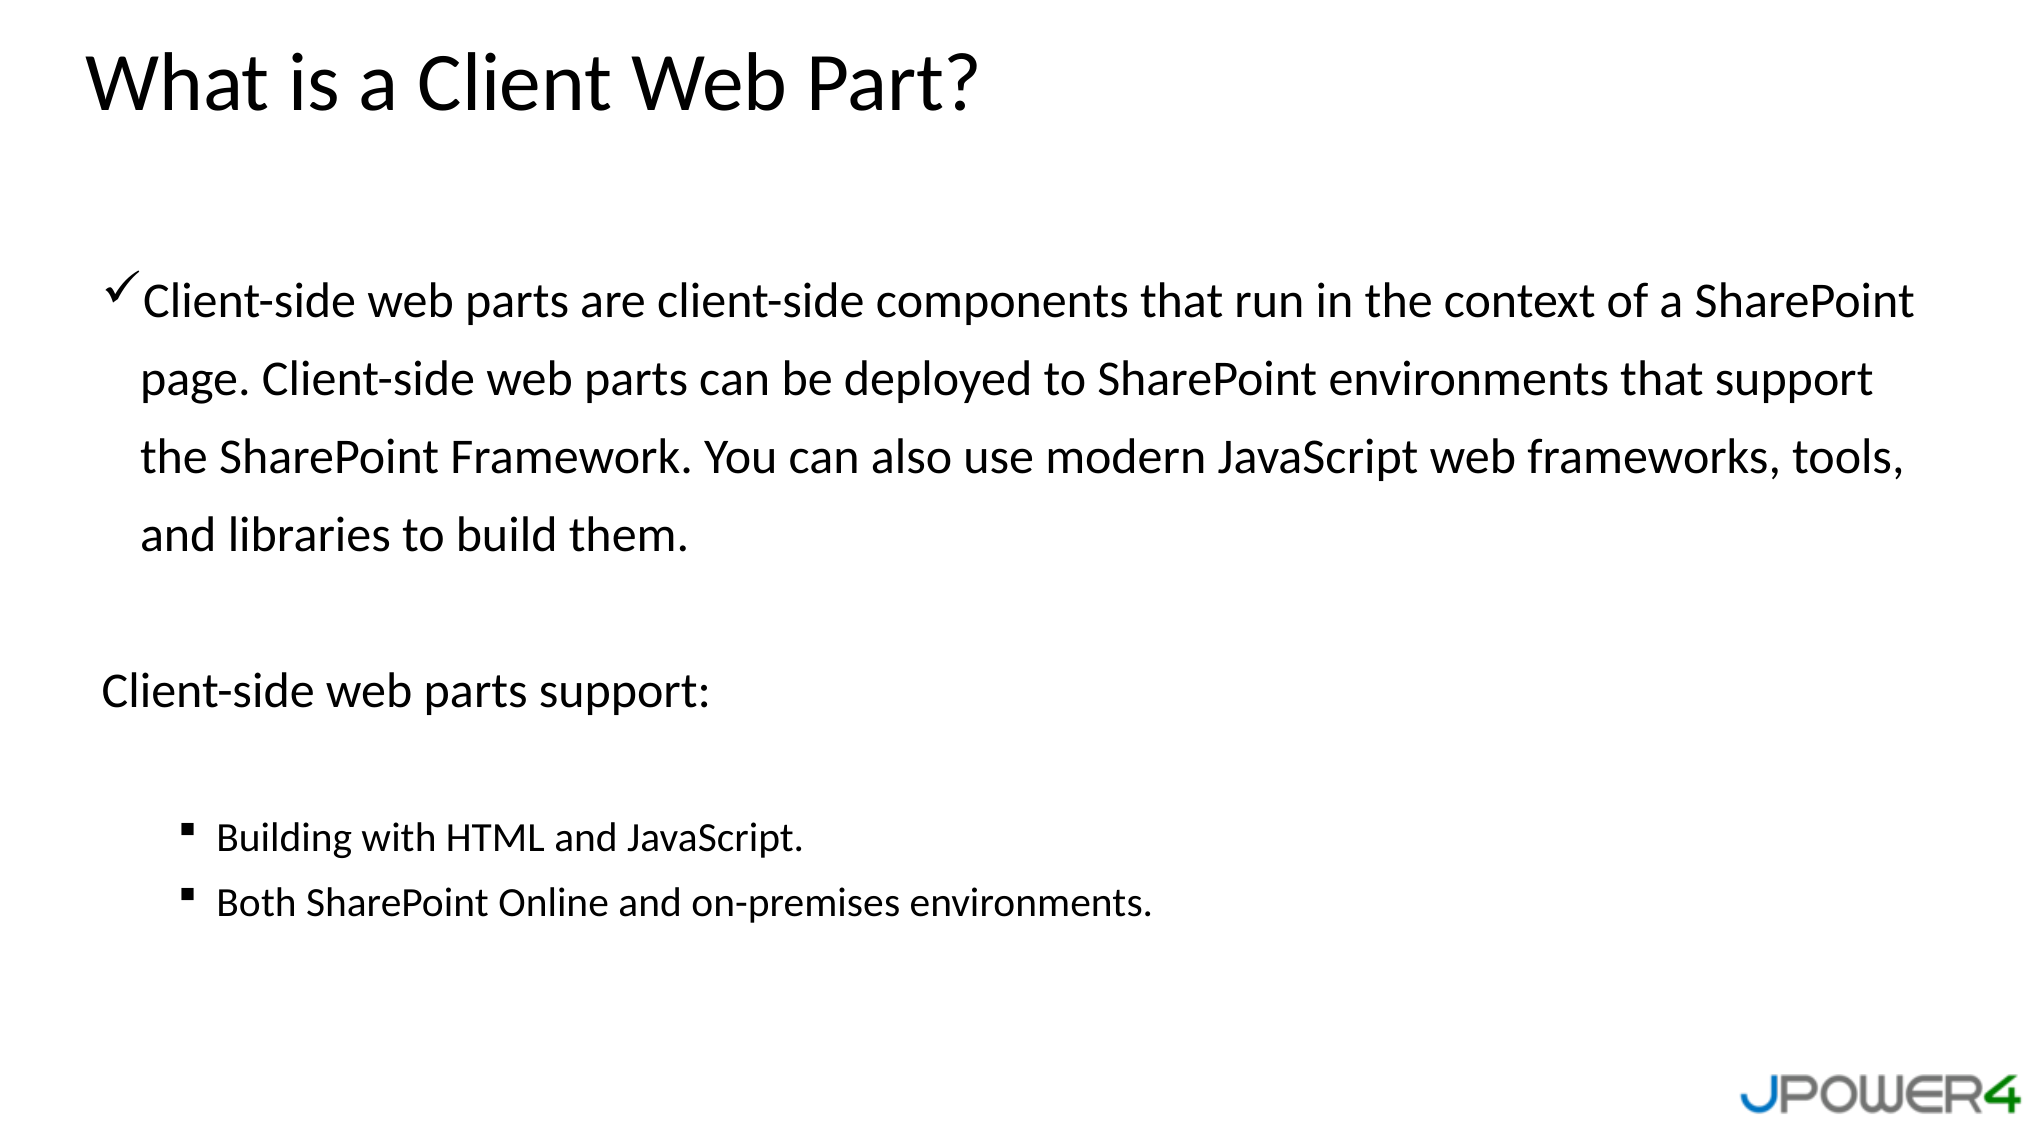

What is a Client Web Part?
Client-side web parts are client-side components that run in the context of a SharePoint page. Client-side web parts can be deployed to SharePoint environments that support the SharePoint Framework. You can also use modern JavaScript web frameworks, tools, and libraries to build them.

Client-side web parts support:

Building with HTML and JavaScript.
Both SharePoint Online and on-premises environments.